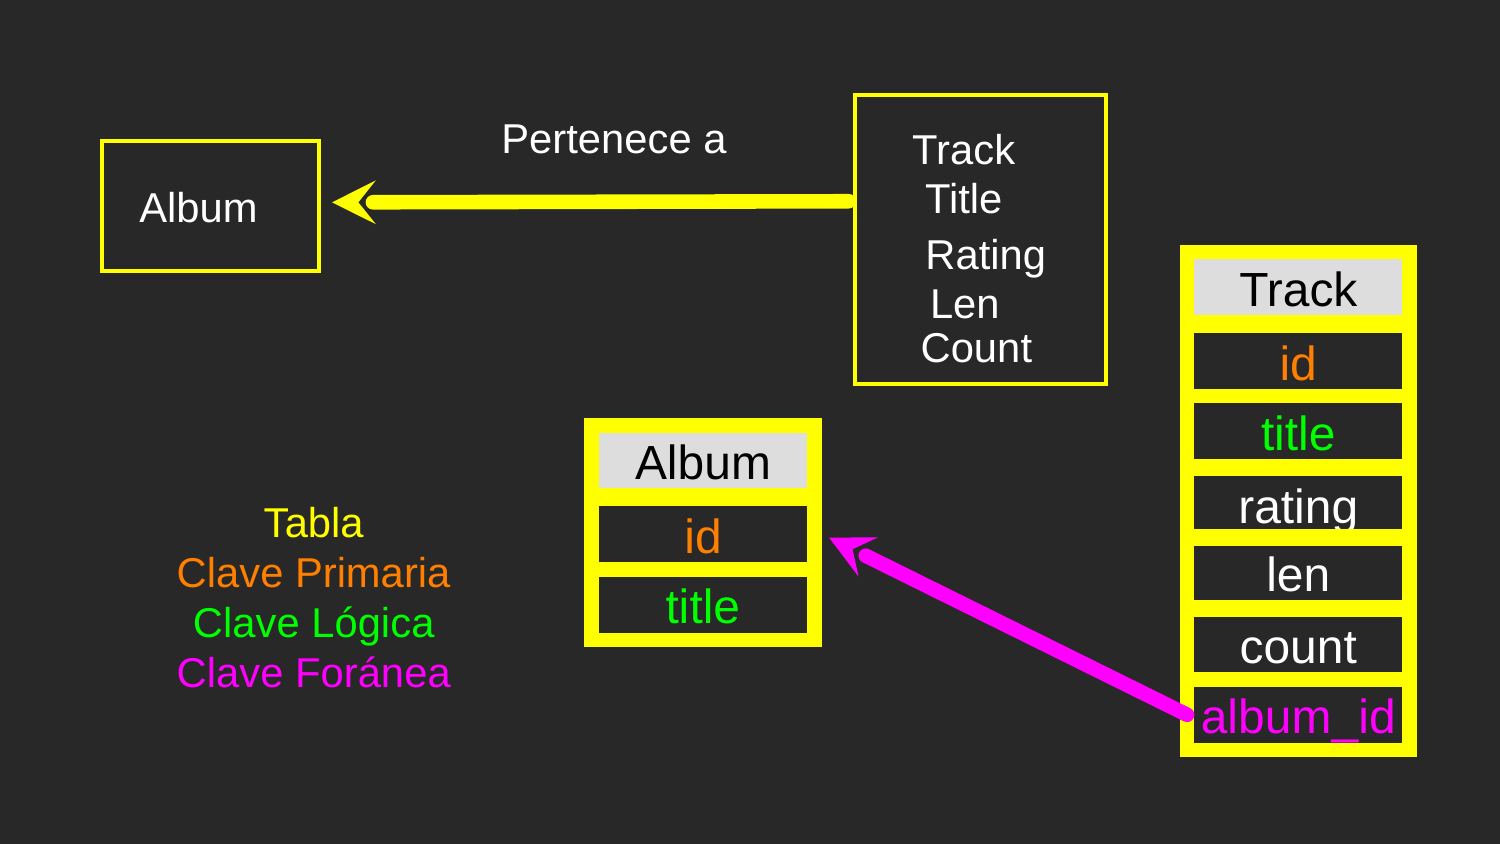

Pertenece a
Track

Title
Album
Rating
Track
Len
Count
id
title
Album
rating
Tabla
Clave Primaria
Clave Lógica
Clave Foránea
id
len
title
count
album_id